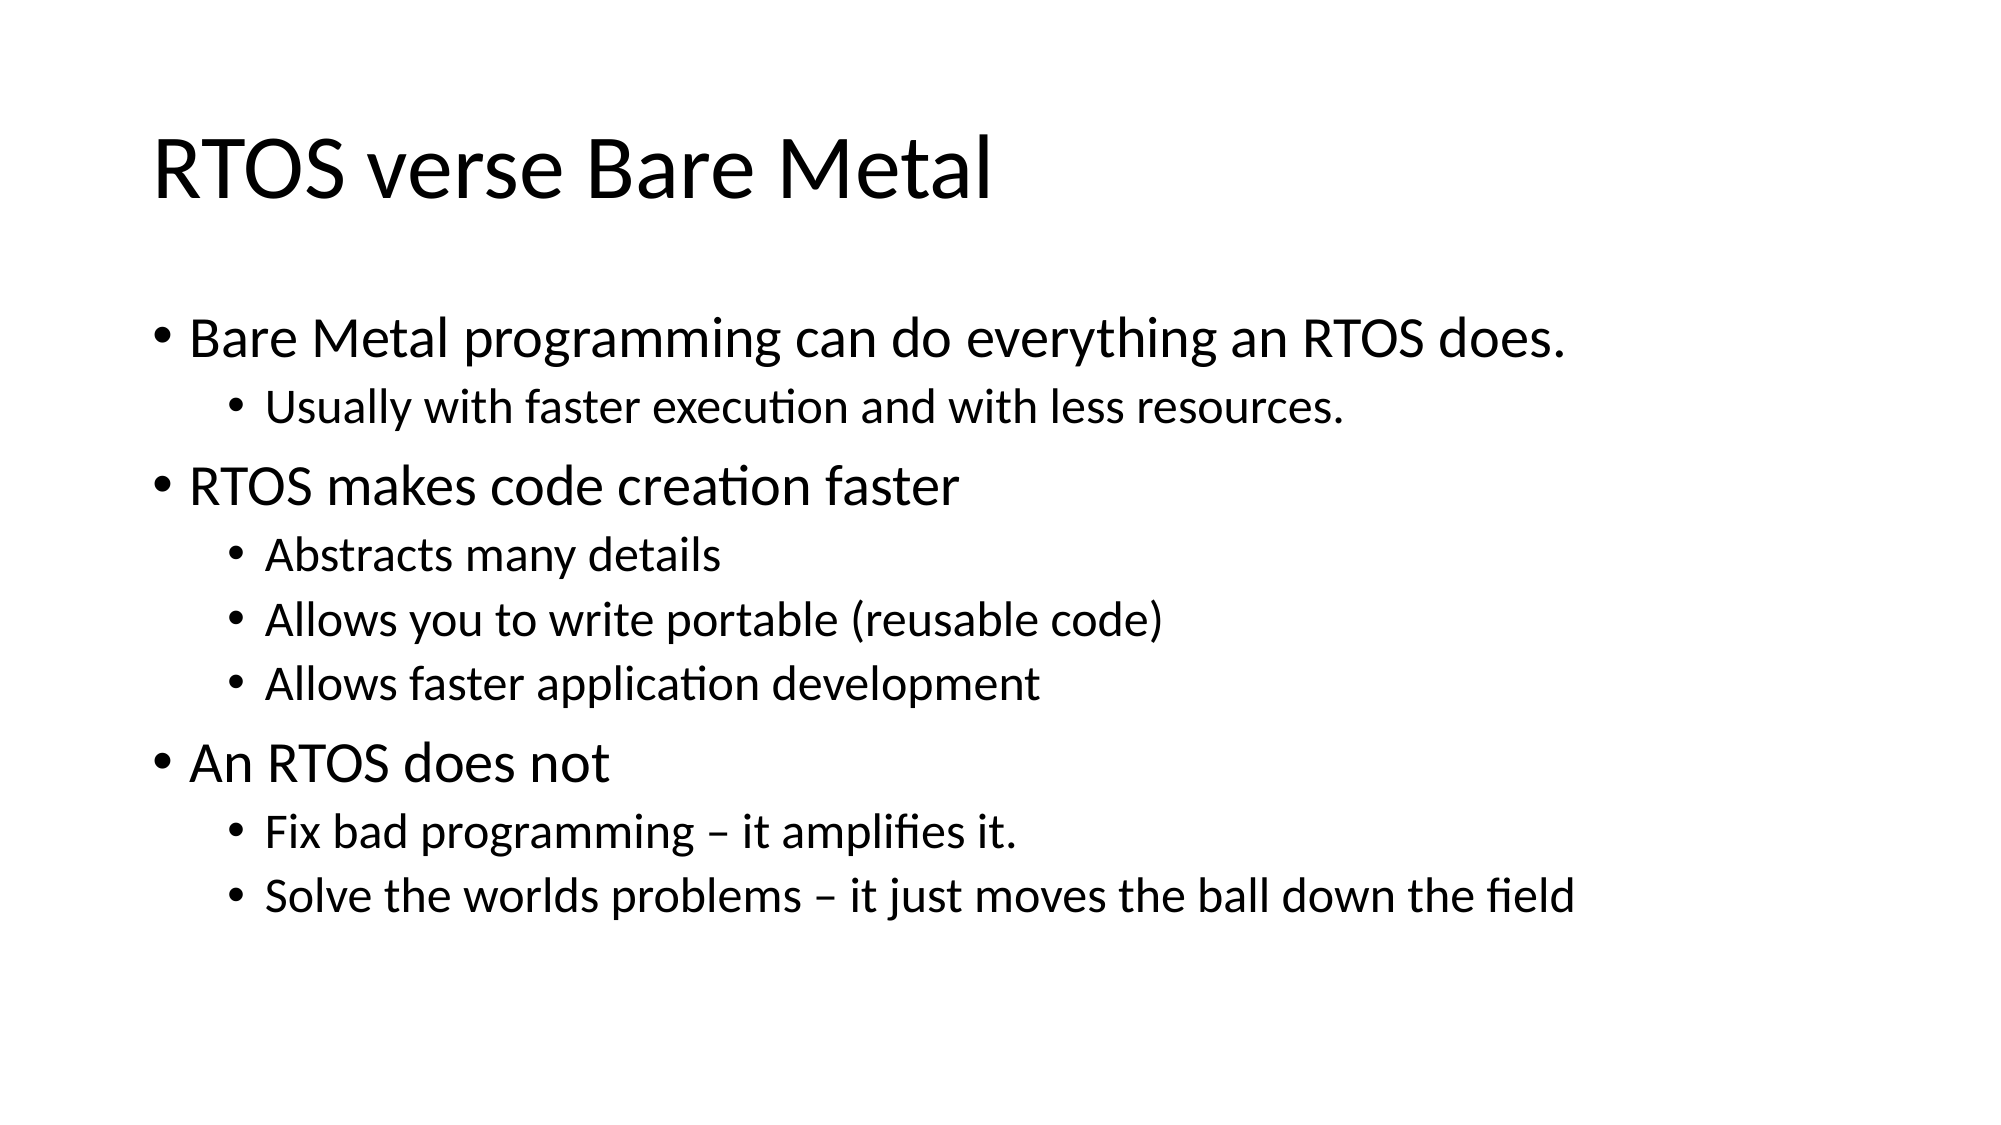

# RTOS verse Bare Metal
Bare Metal programming can do everything an RTOS does.
Usually with faster execution and with less resources.
RTOS makes code creation faster
Abstracts many details
Allows you to write portable (reusable code)
Allows faster application development
An RTOS does not
Fix bad programming – it amplifies it.
Solve the worlds problems – it just moves the ball down the field